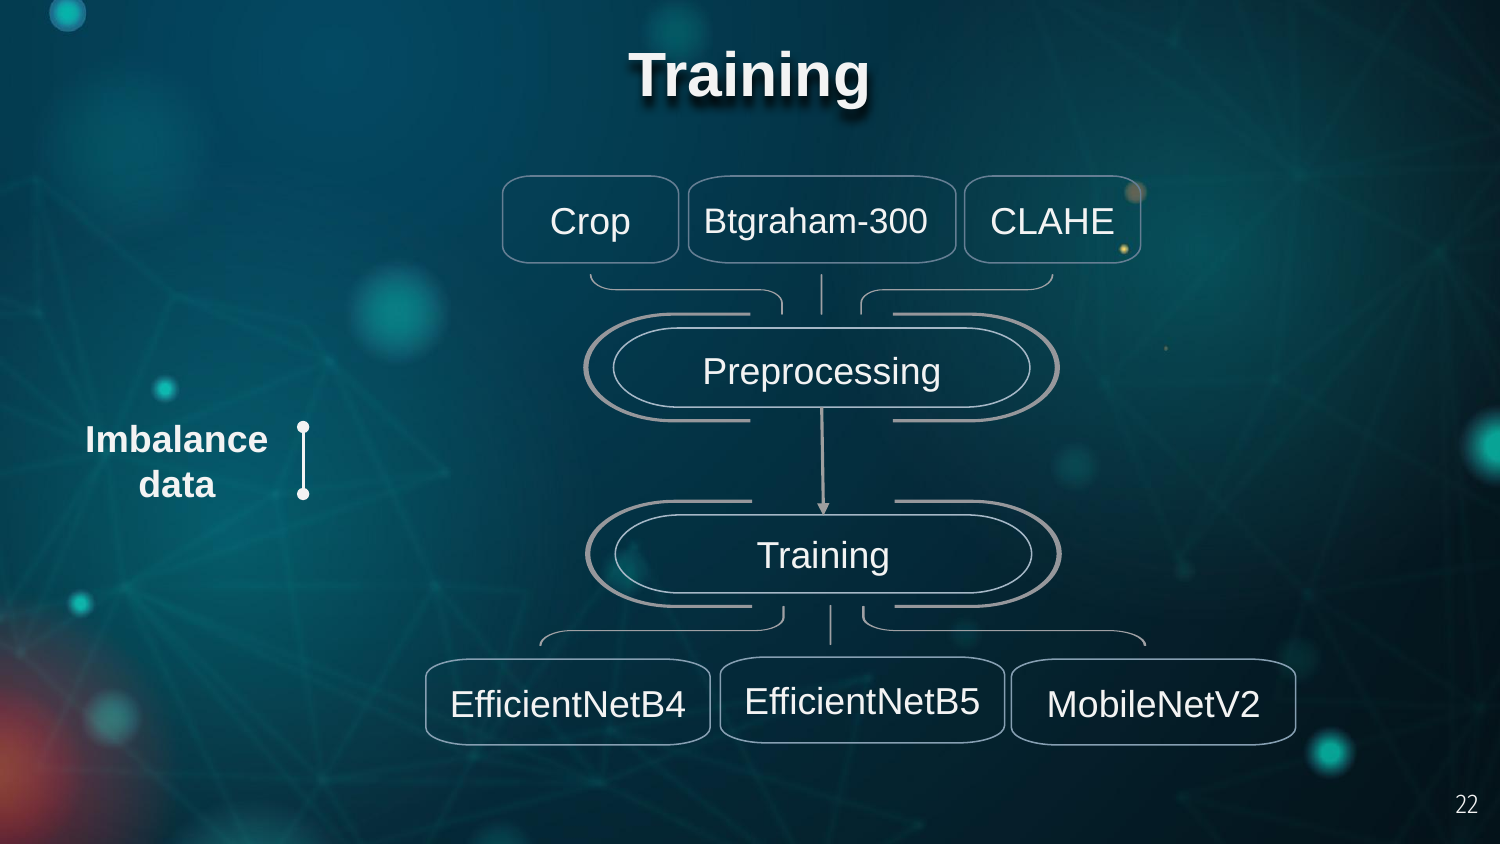

Training
Btgraham-300

Crop

CLAHE

Preprocessing

EfficientNetB5

EfficientNetB4

MobileNetV2
Training
Imbalance data
22